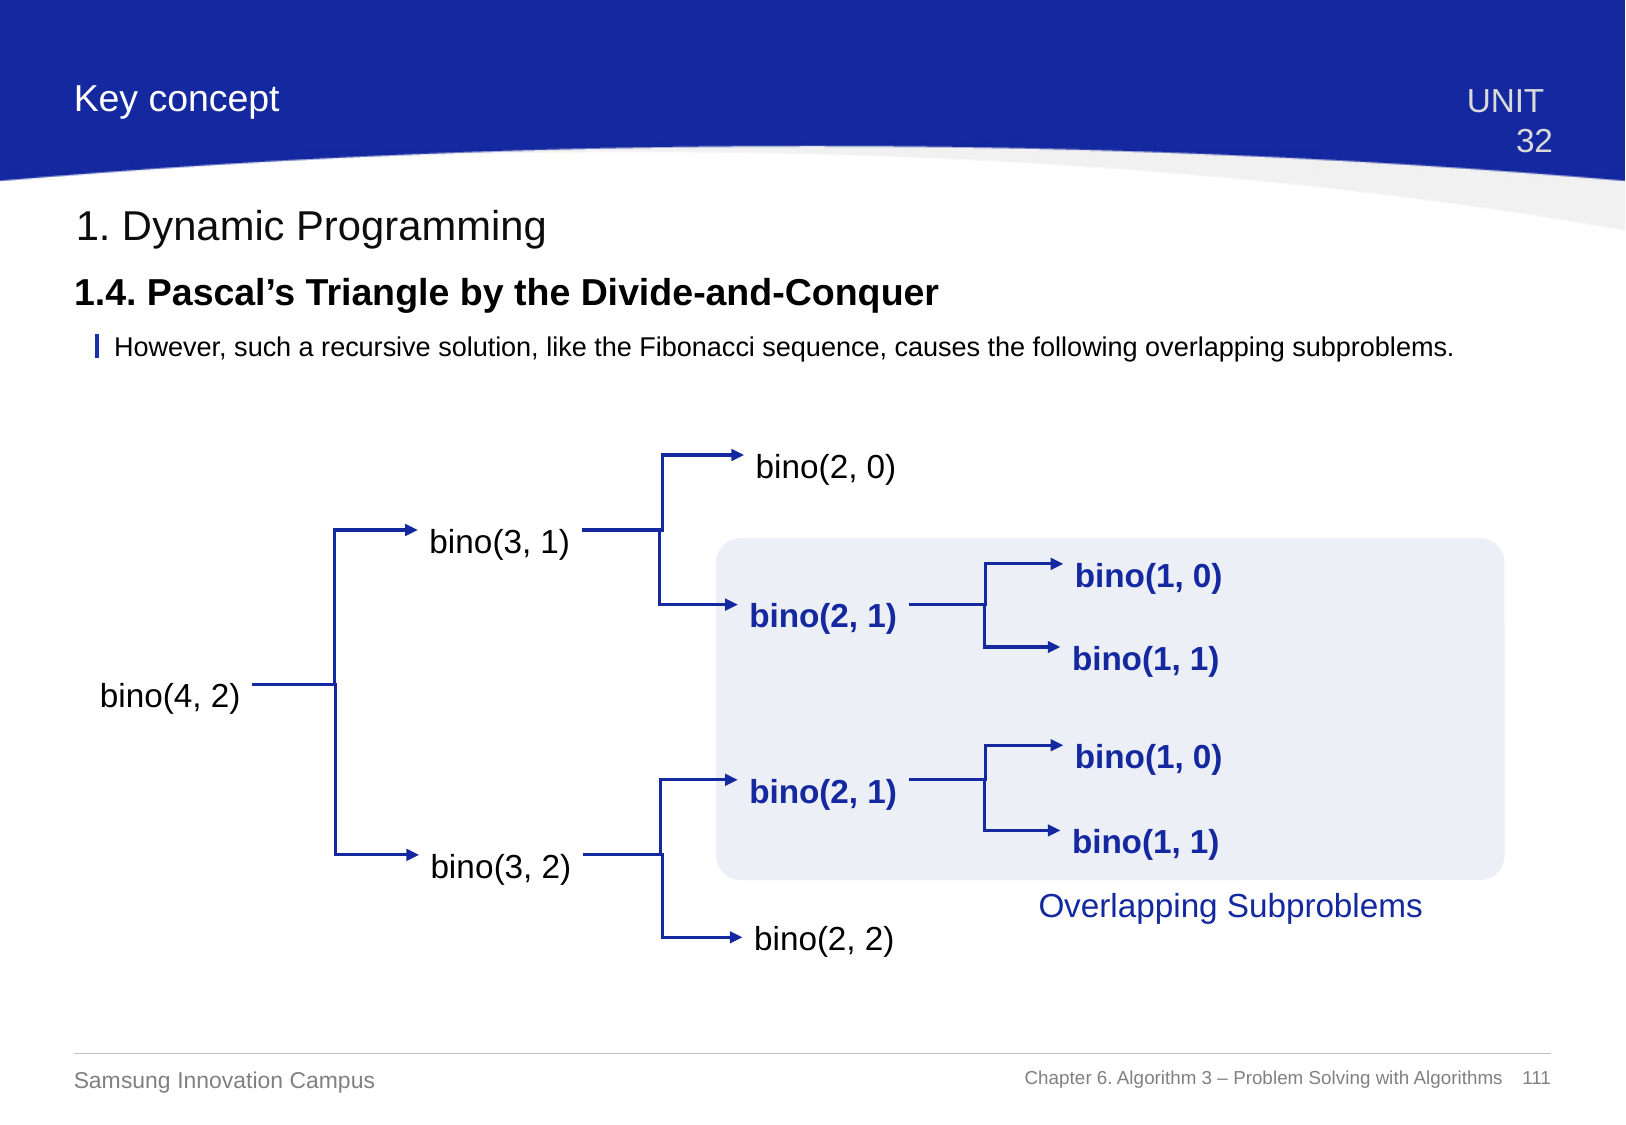

Key concept
UNIT  32
1. Dynamic Programming
1.4. Pascal’s Triangle by the Divide-and-Conquer
However, such a recursive solution, like the Fibonacci sequence, causes the following overlapping subproblems.
bino(2, 0)
bino(3, 1)
bino(1, 0)

bino(2, 1)
bino(1, 1)
bino(4, 2)
bino(1, 0)
bino(2, 1)
bino(1, 1)
bino(3, 2)
Overlapping Subproblems
bino(2, 2)